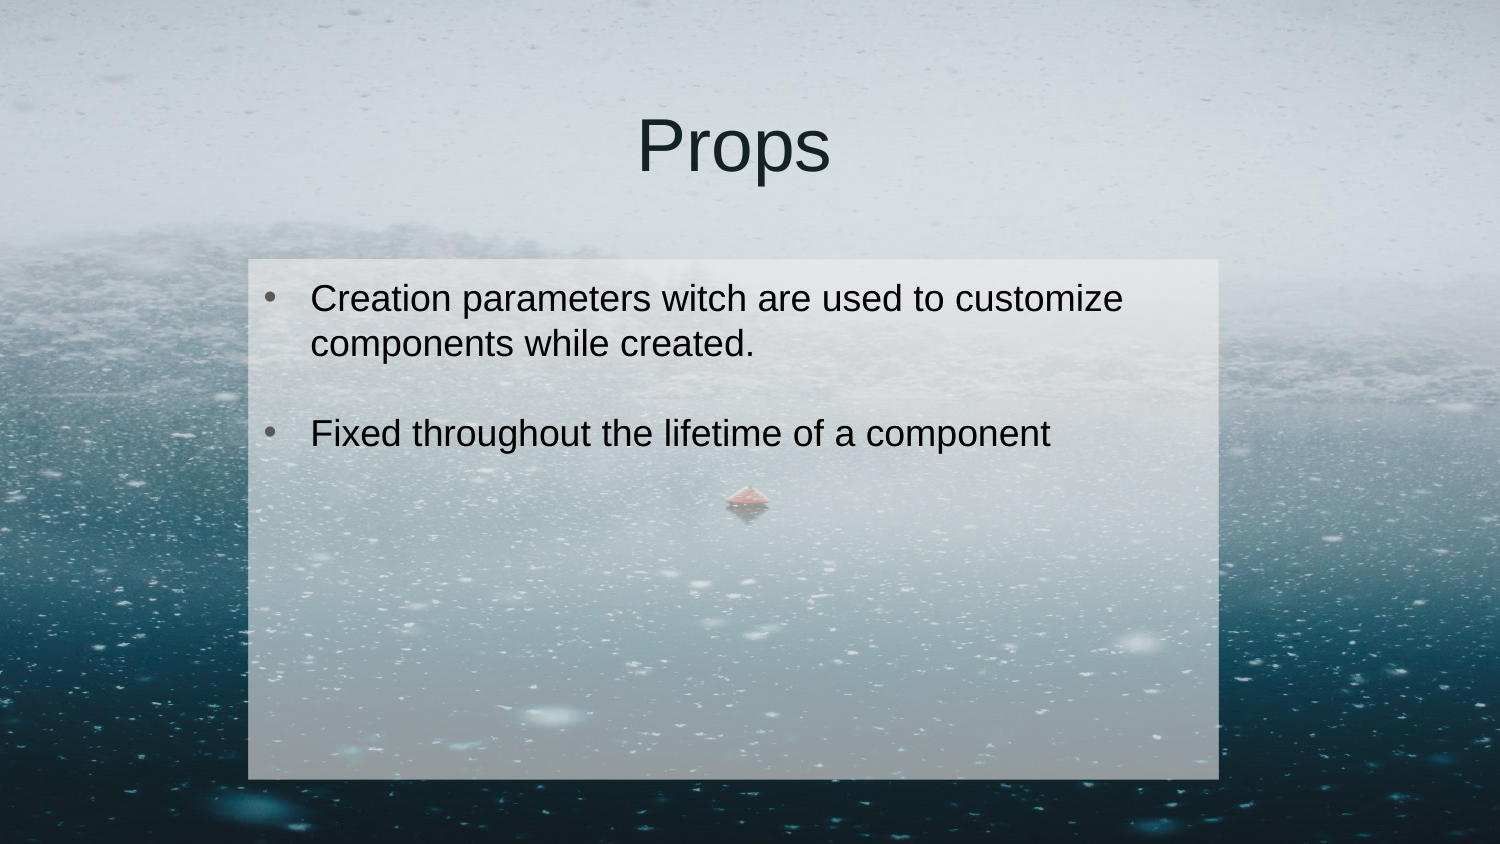

# Props
Creation parameters witch are used to customize components while created.

Fixed throughout the lifetime of a component